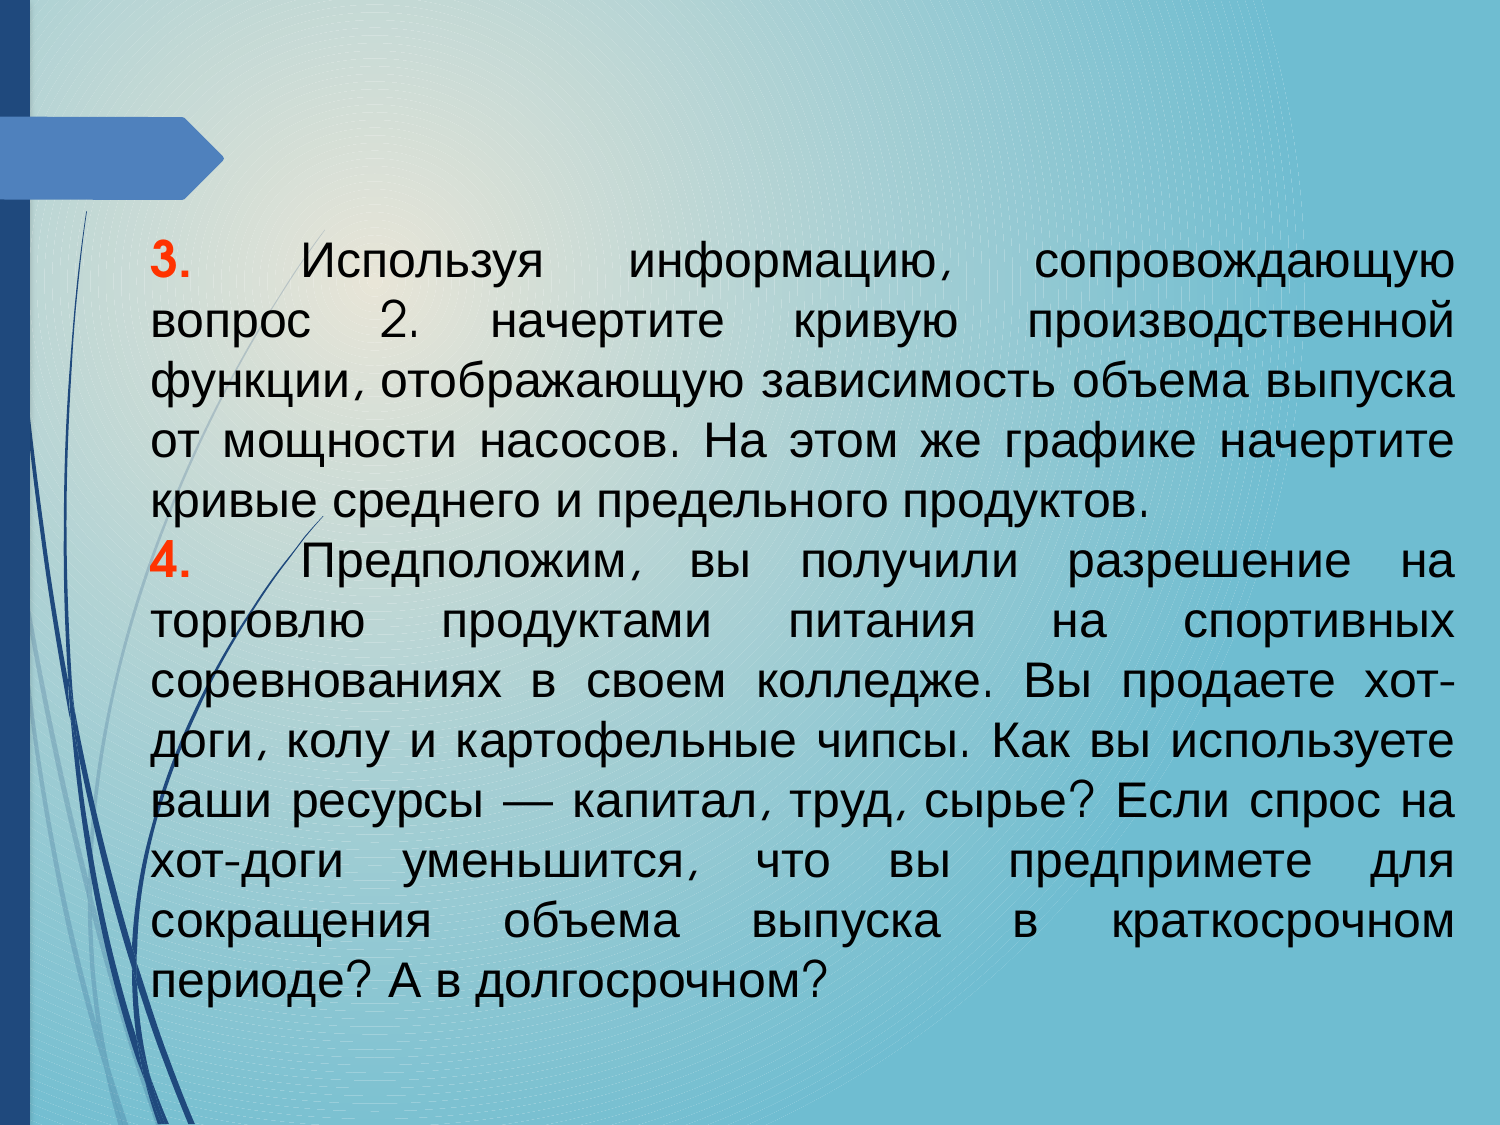

3.	Используя информацию, сопровождающую вопрос 2. начертите кривую производственной функции, отображающую зависимость объема выпуска от мощности насосов. На этом же графике начертите кривые среднего и предельного продуктов.
4.	Предположим, вы получили разрешение на торговлю продуктами питания на спортивных соревнованиях в своем колледже. Вы продаете хот-доги, колу и картофельные чипсы. Как вы используете ваши ресурсы — капитал, труд, сырье? Если спрос на хот-доги уменьшится, что вы предпримете для сокращения объема выпуска в краткосрочном периоде? А в долгосрочном?